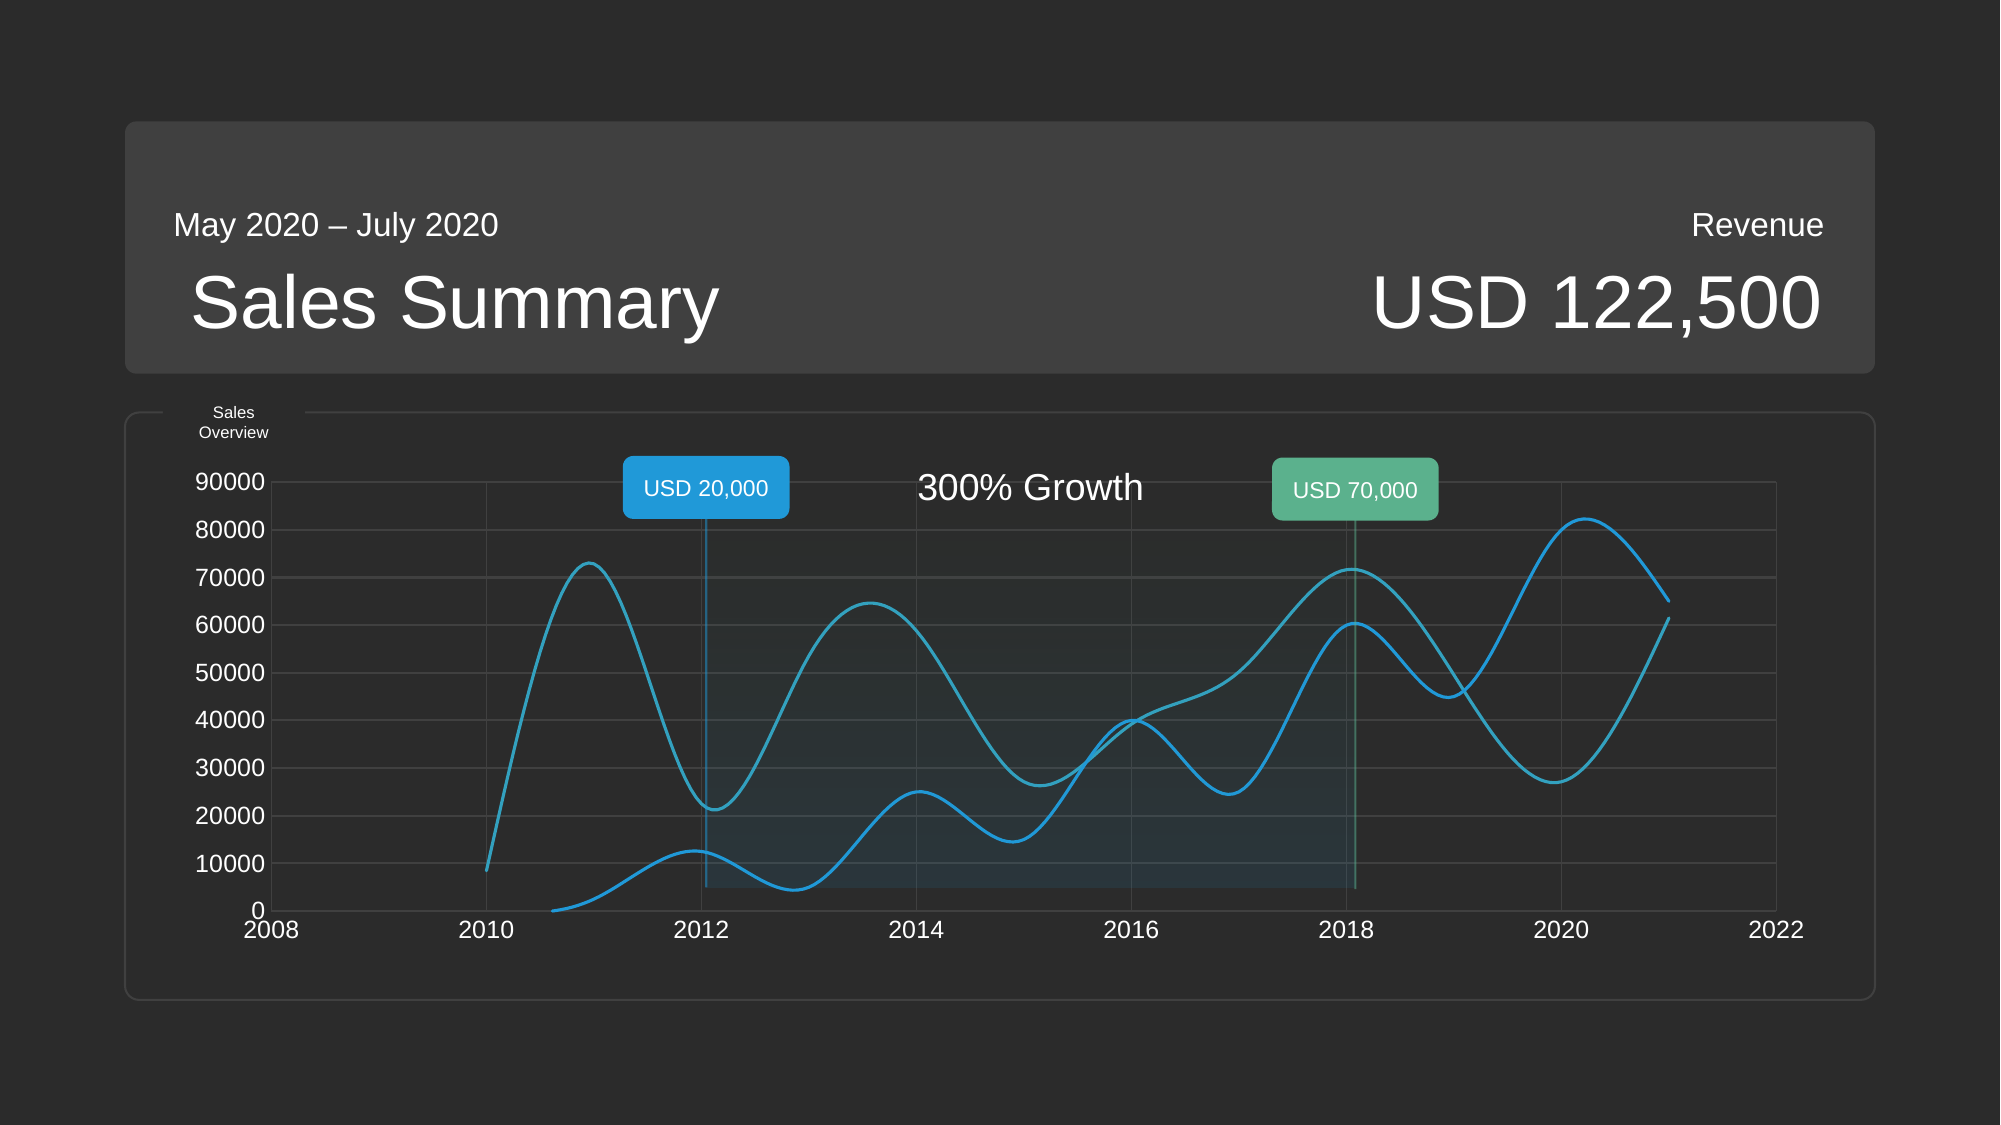

May 2020 – July 2020
Revenue
Sales Summary
USD 122,500
Sales Overview

300% Growth
USD 20,000
USD 70,000

### Chart

| Category | Profit | Revenue |
|---|---|---|